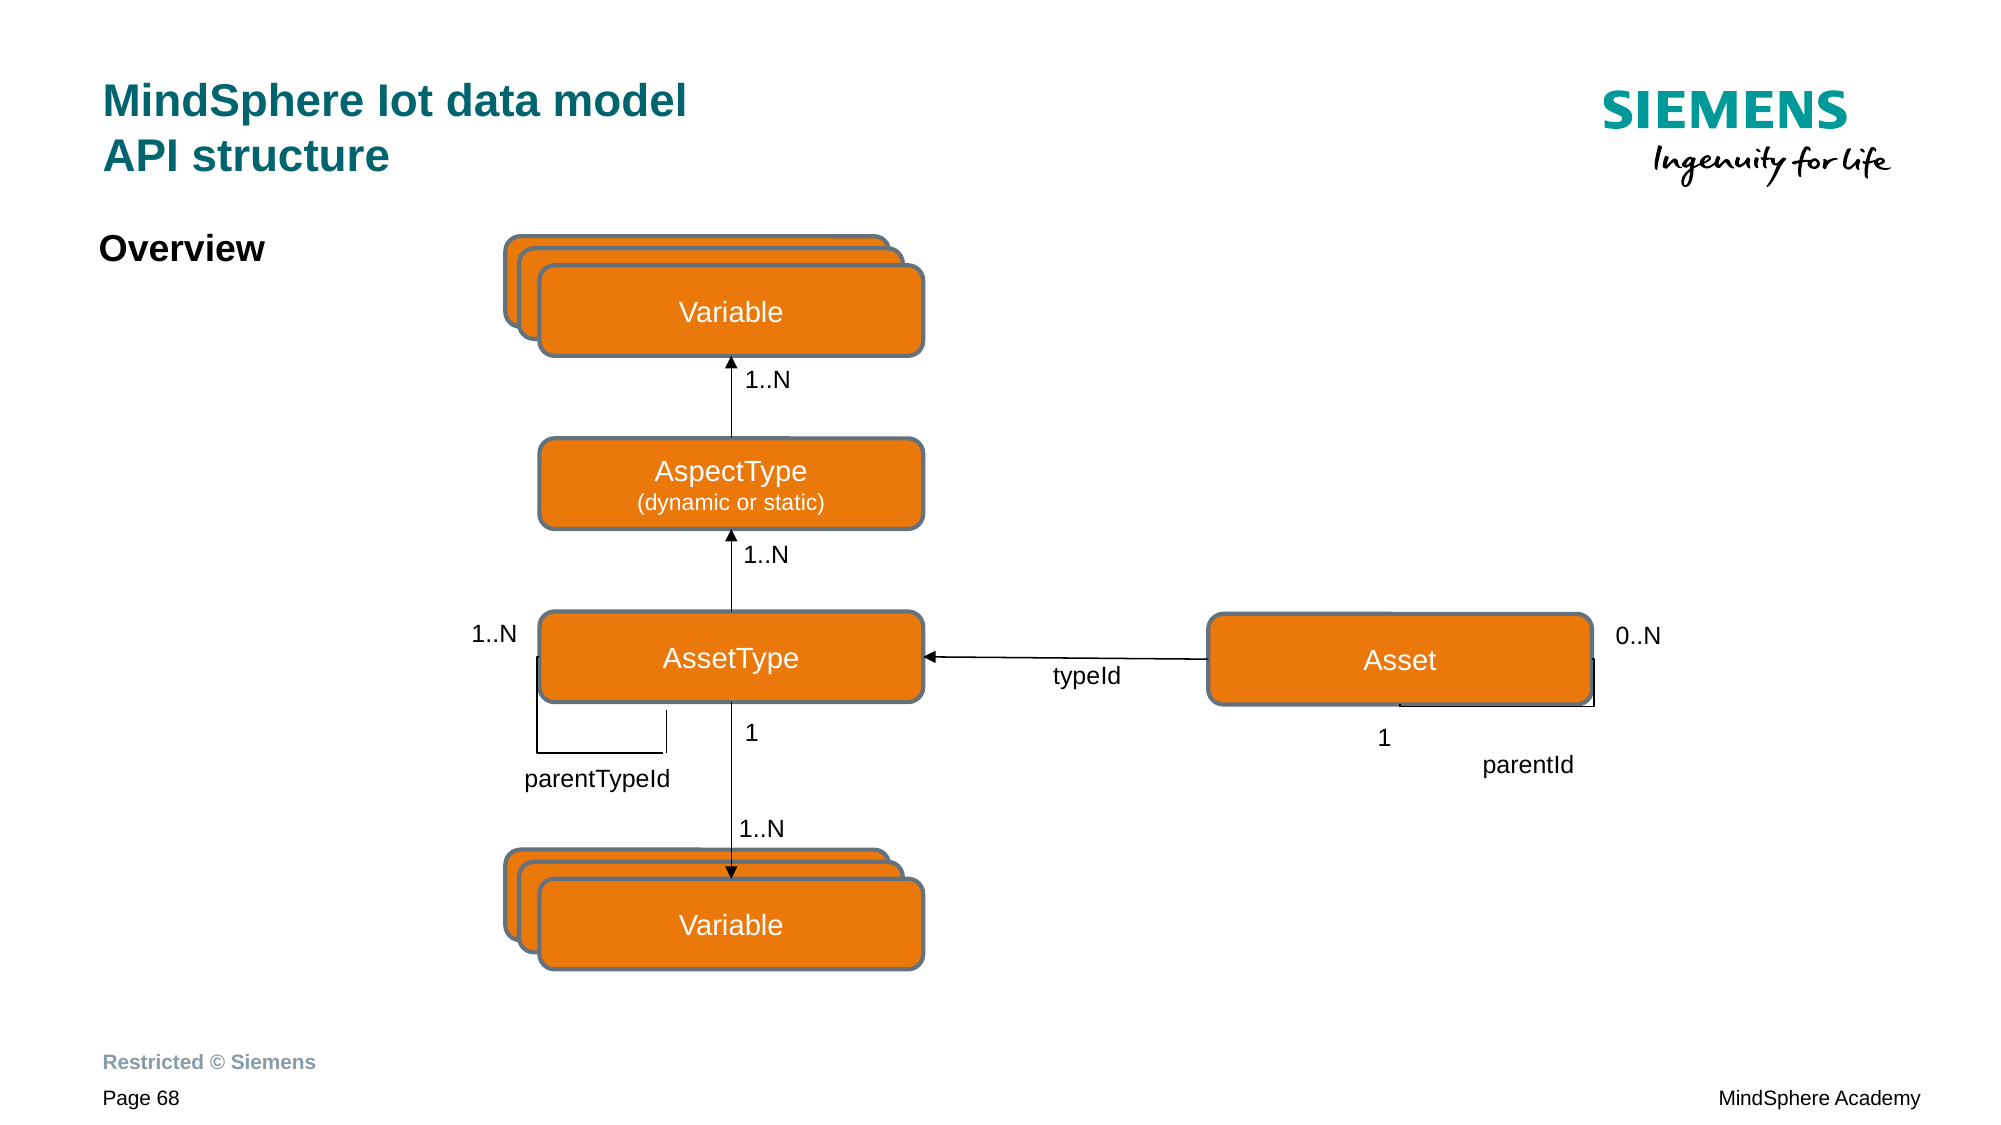

# MindSphere Iot data model API structure
Overview

Variable
1..N
AspectType
(dynamic or static)
1..N
AssetType
Asset
1..N
0..N
typeId
1
1
parentId
parentTypeId
1..N

Variable